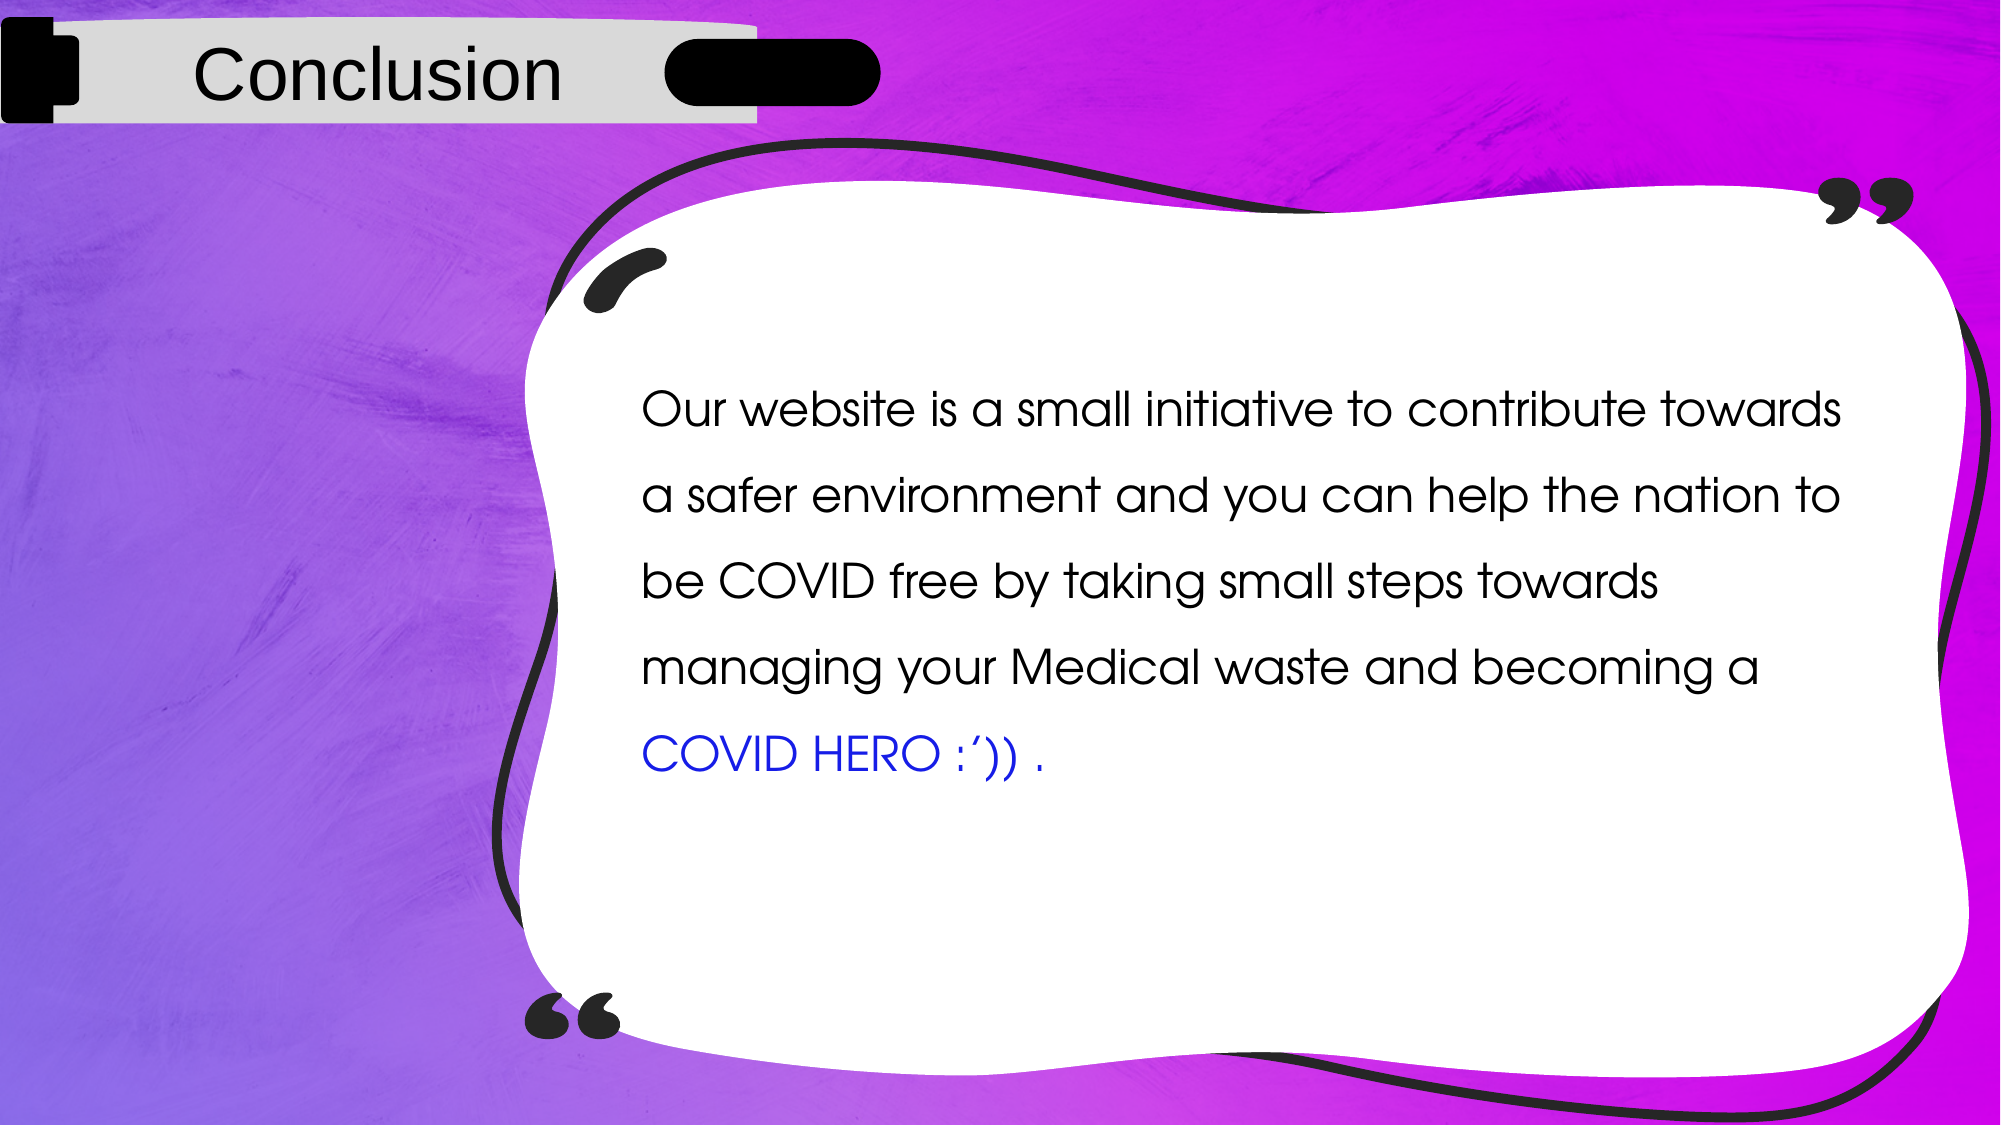

Conclusion

Our website is a small initiative to contribute towards a safer environment and you can help the nation to be COVID free by taking small steps towards managing your Medical waste and becoming a COVID HERO :’)) .